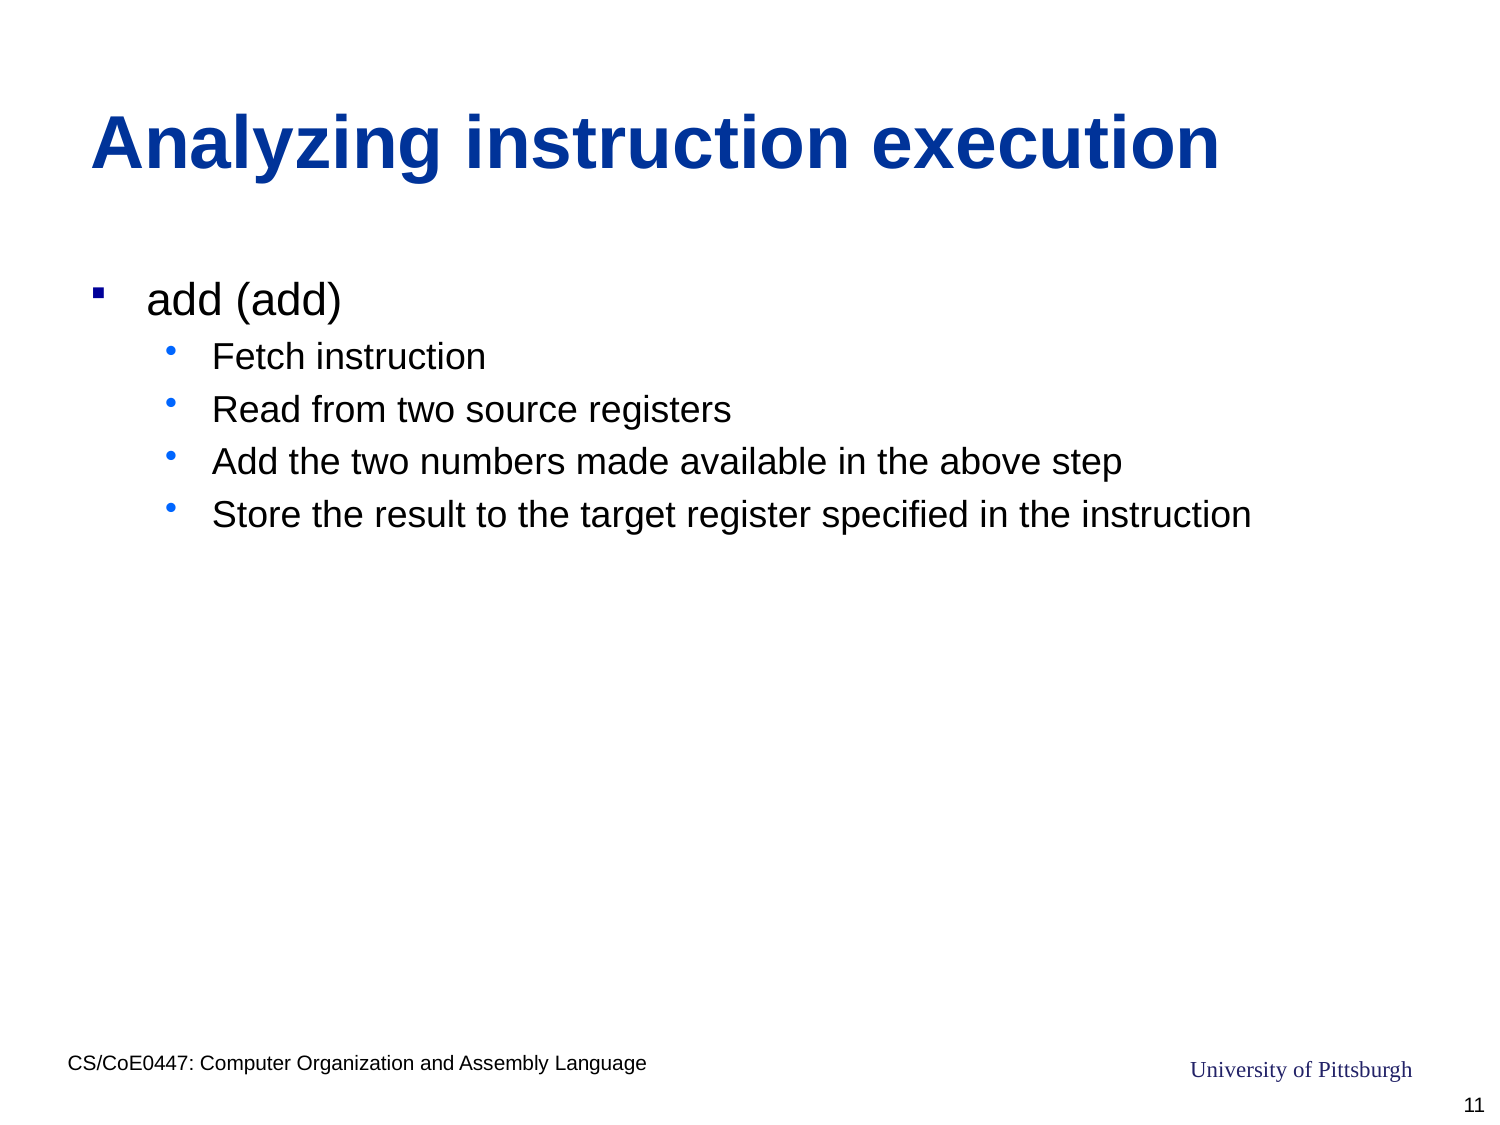

# Analyzing instruction execution
add (add)
Fetch instruction
Read from two source registers
Add the two numbers made available in the above step
Store the result to the target register specified in the instruction